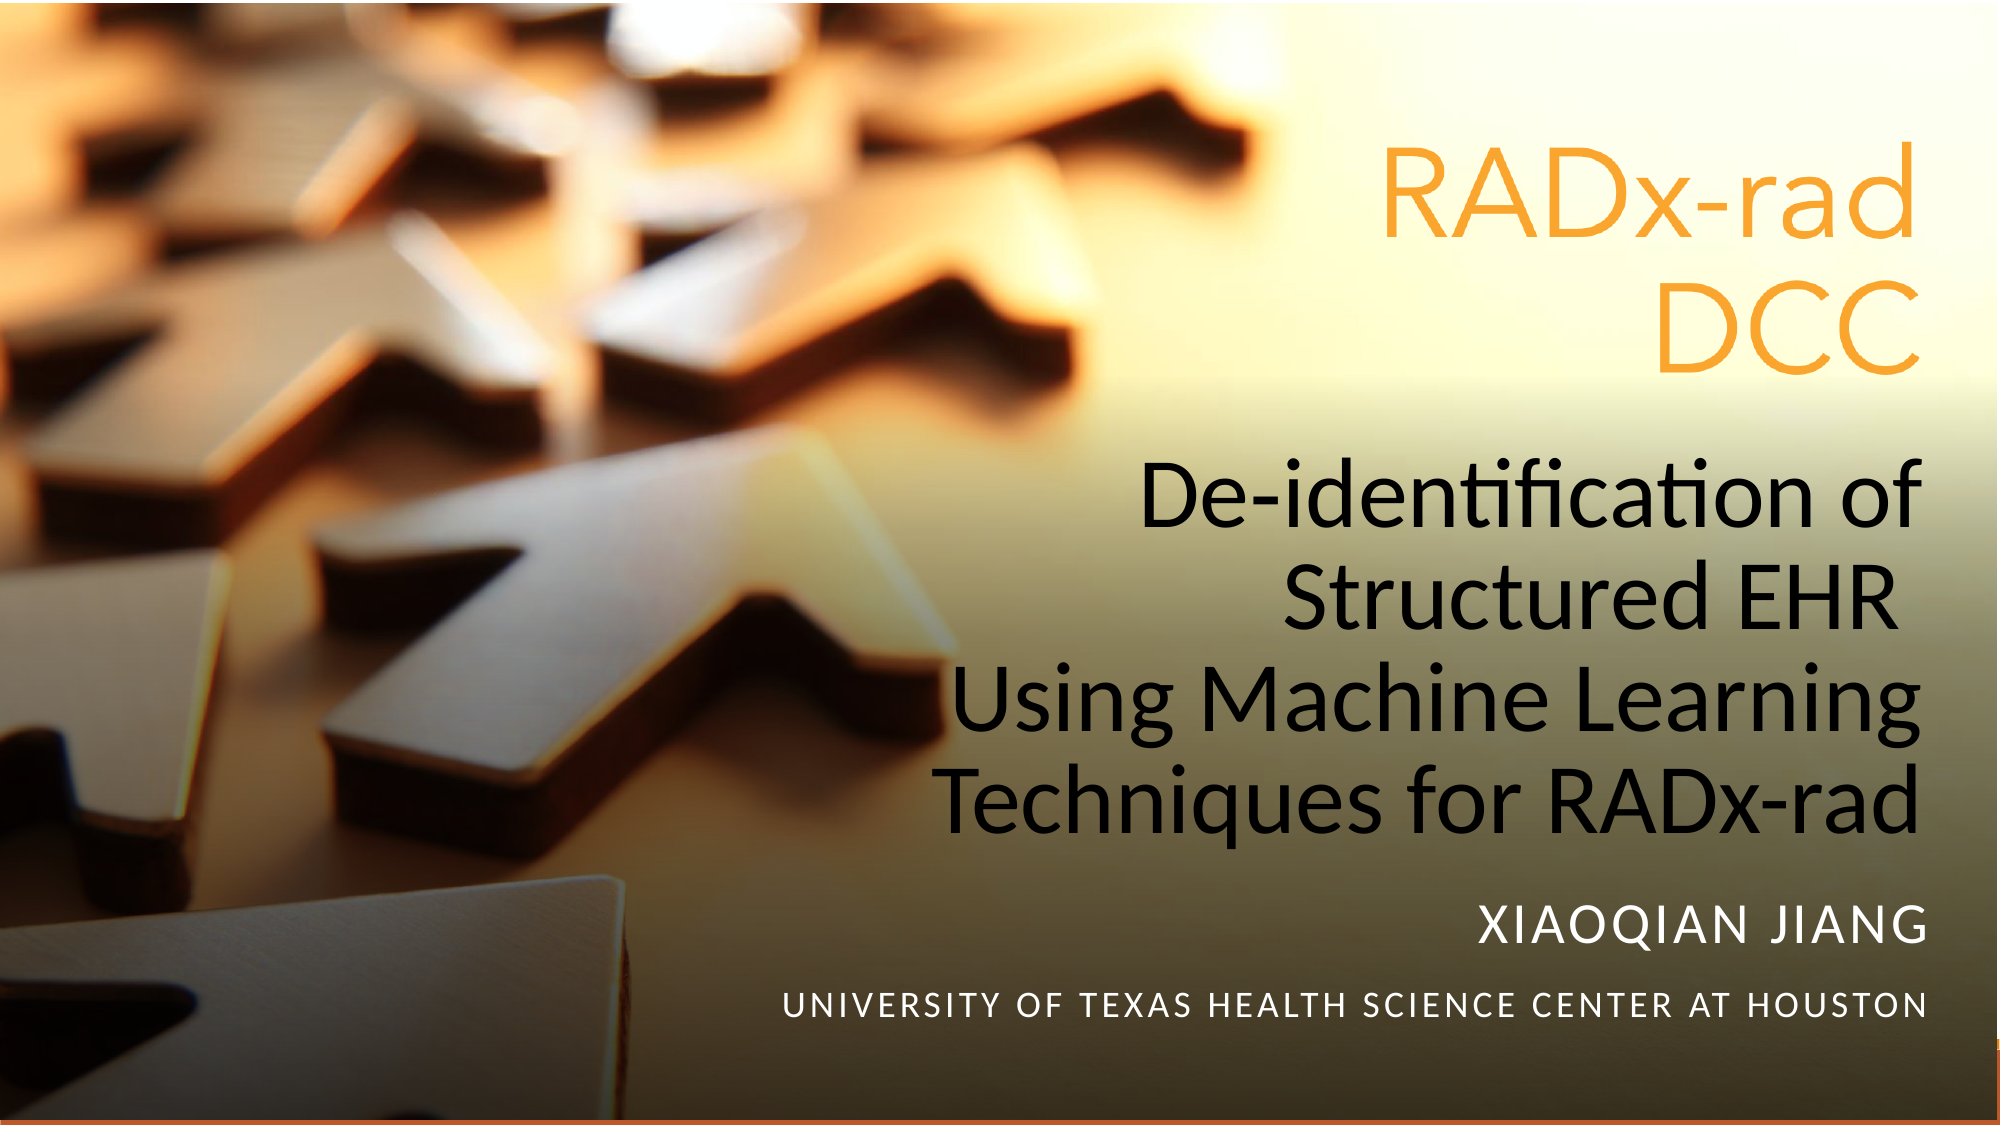

De‑identification of Structured EHR
Using Machine Learning Techniques for RADx-rad
Xiaoqian jiang
University of Texas health science center at houston